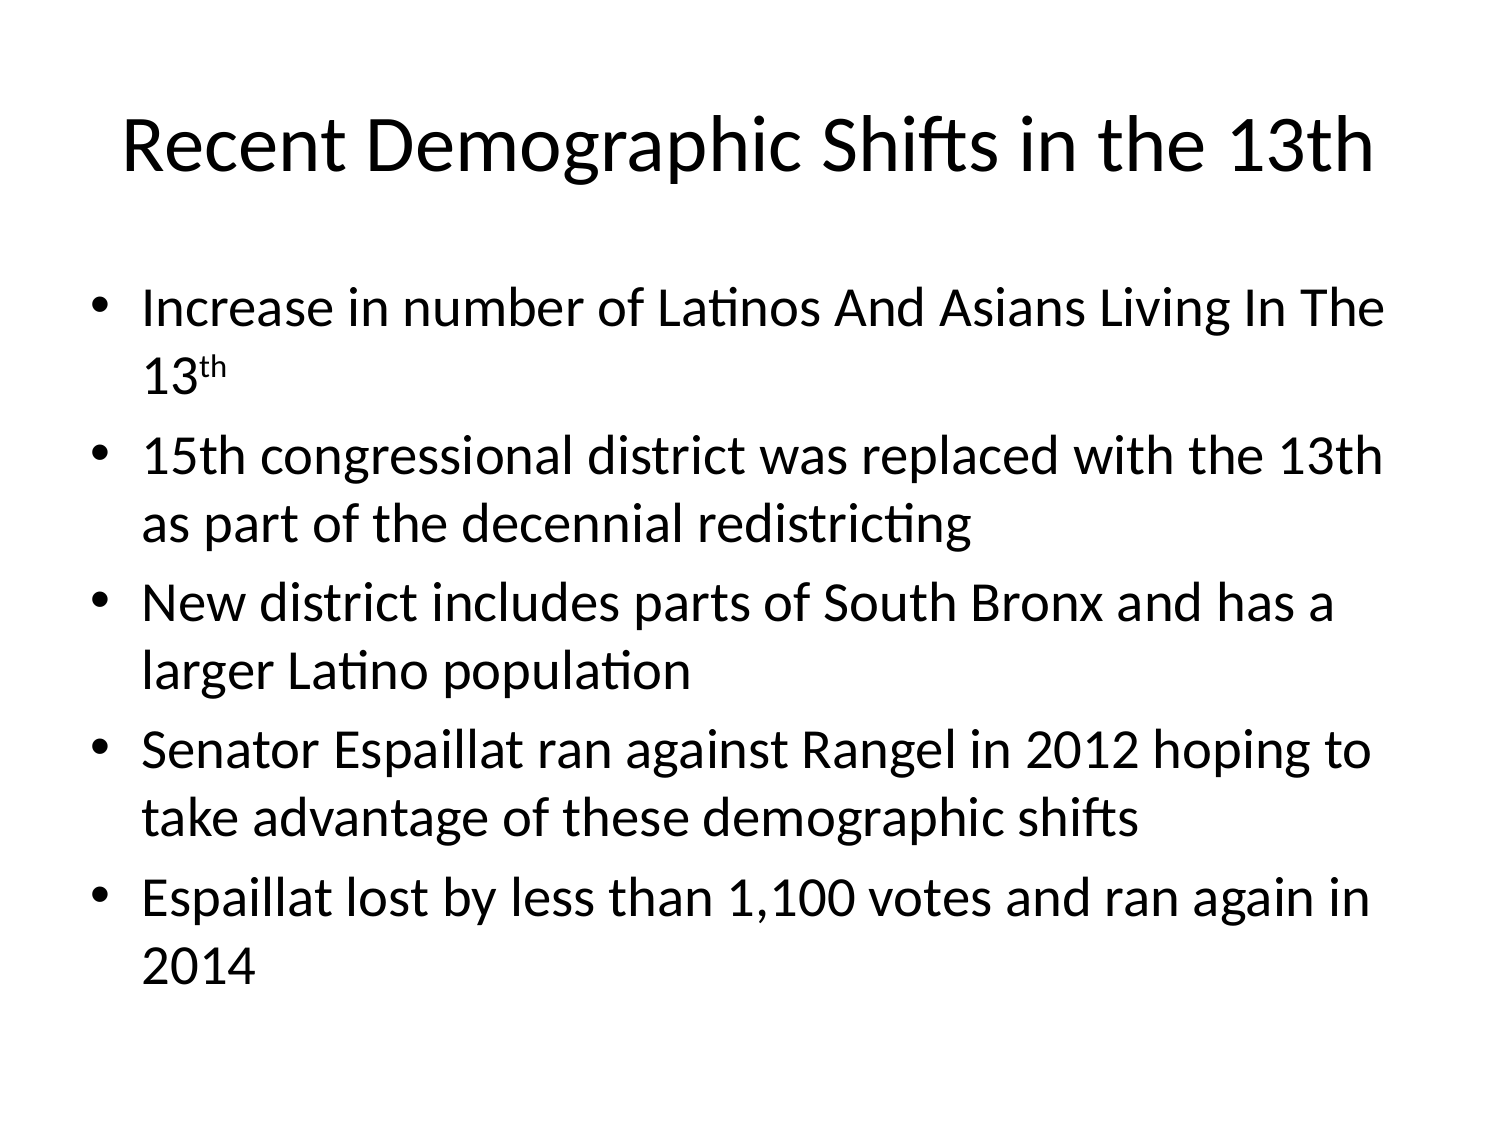

# Recent Demographic Shifts in the 13th
Increase in number of Latinos And Asians Living In The 13th
15th congressional district was replaced with the 13th as part of the decennial redistricting
New district includes parts of South Bronx and has a larger Latino population
Senator Espaillat ran against Rangel in 2012 hoping to take advantage of these demographic shifts
Espaillat lost by less than 1,100 votes and ran again in 2014